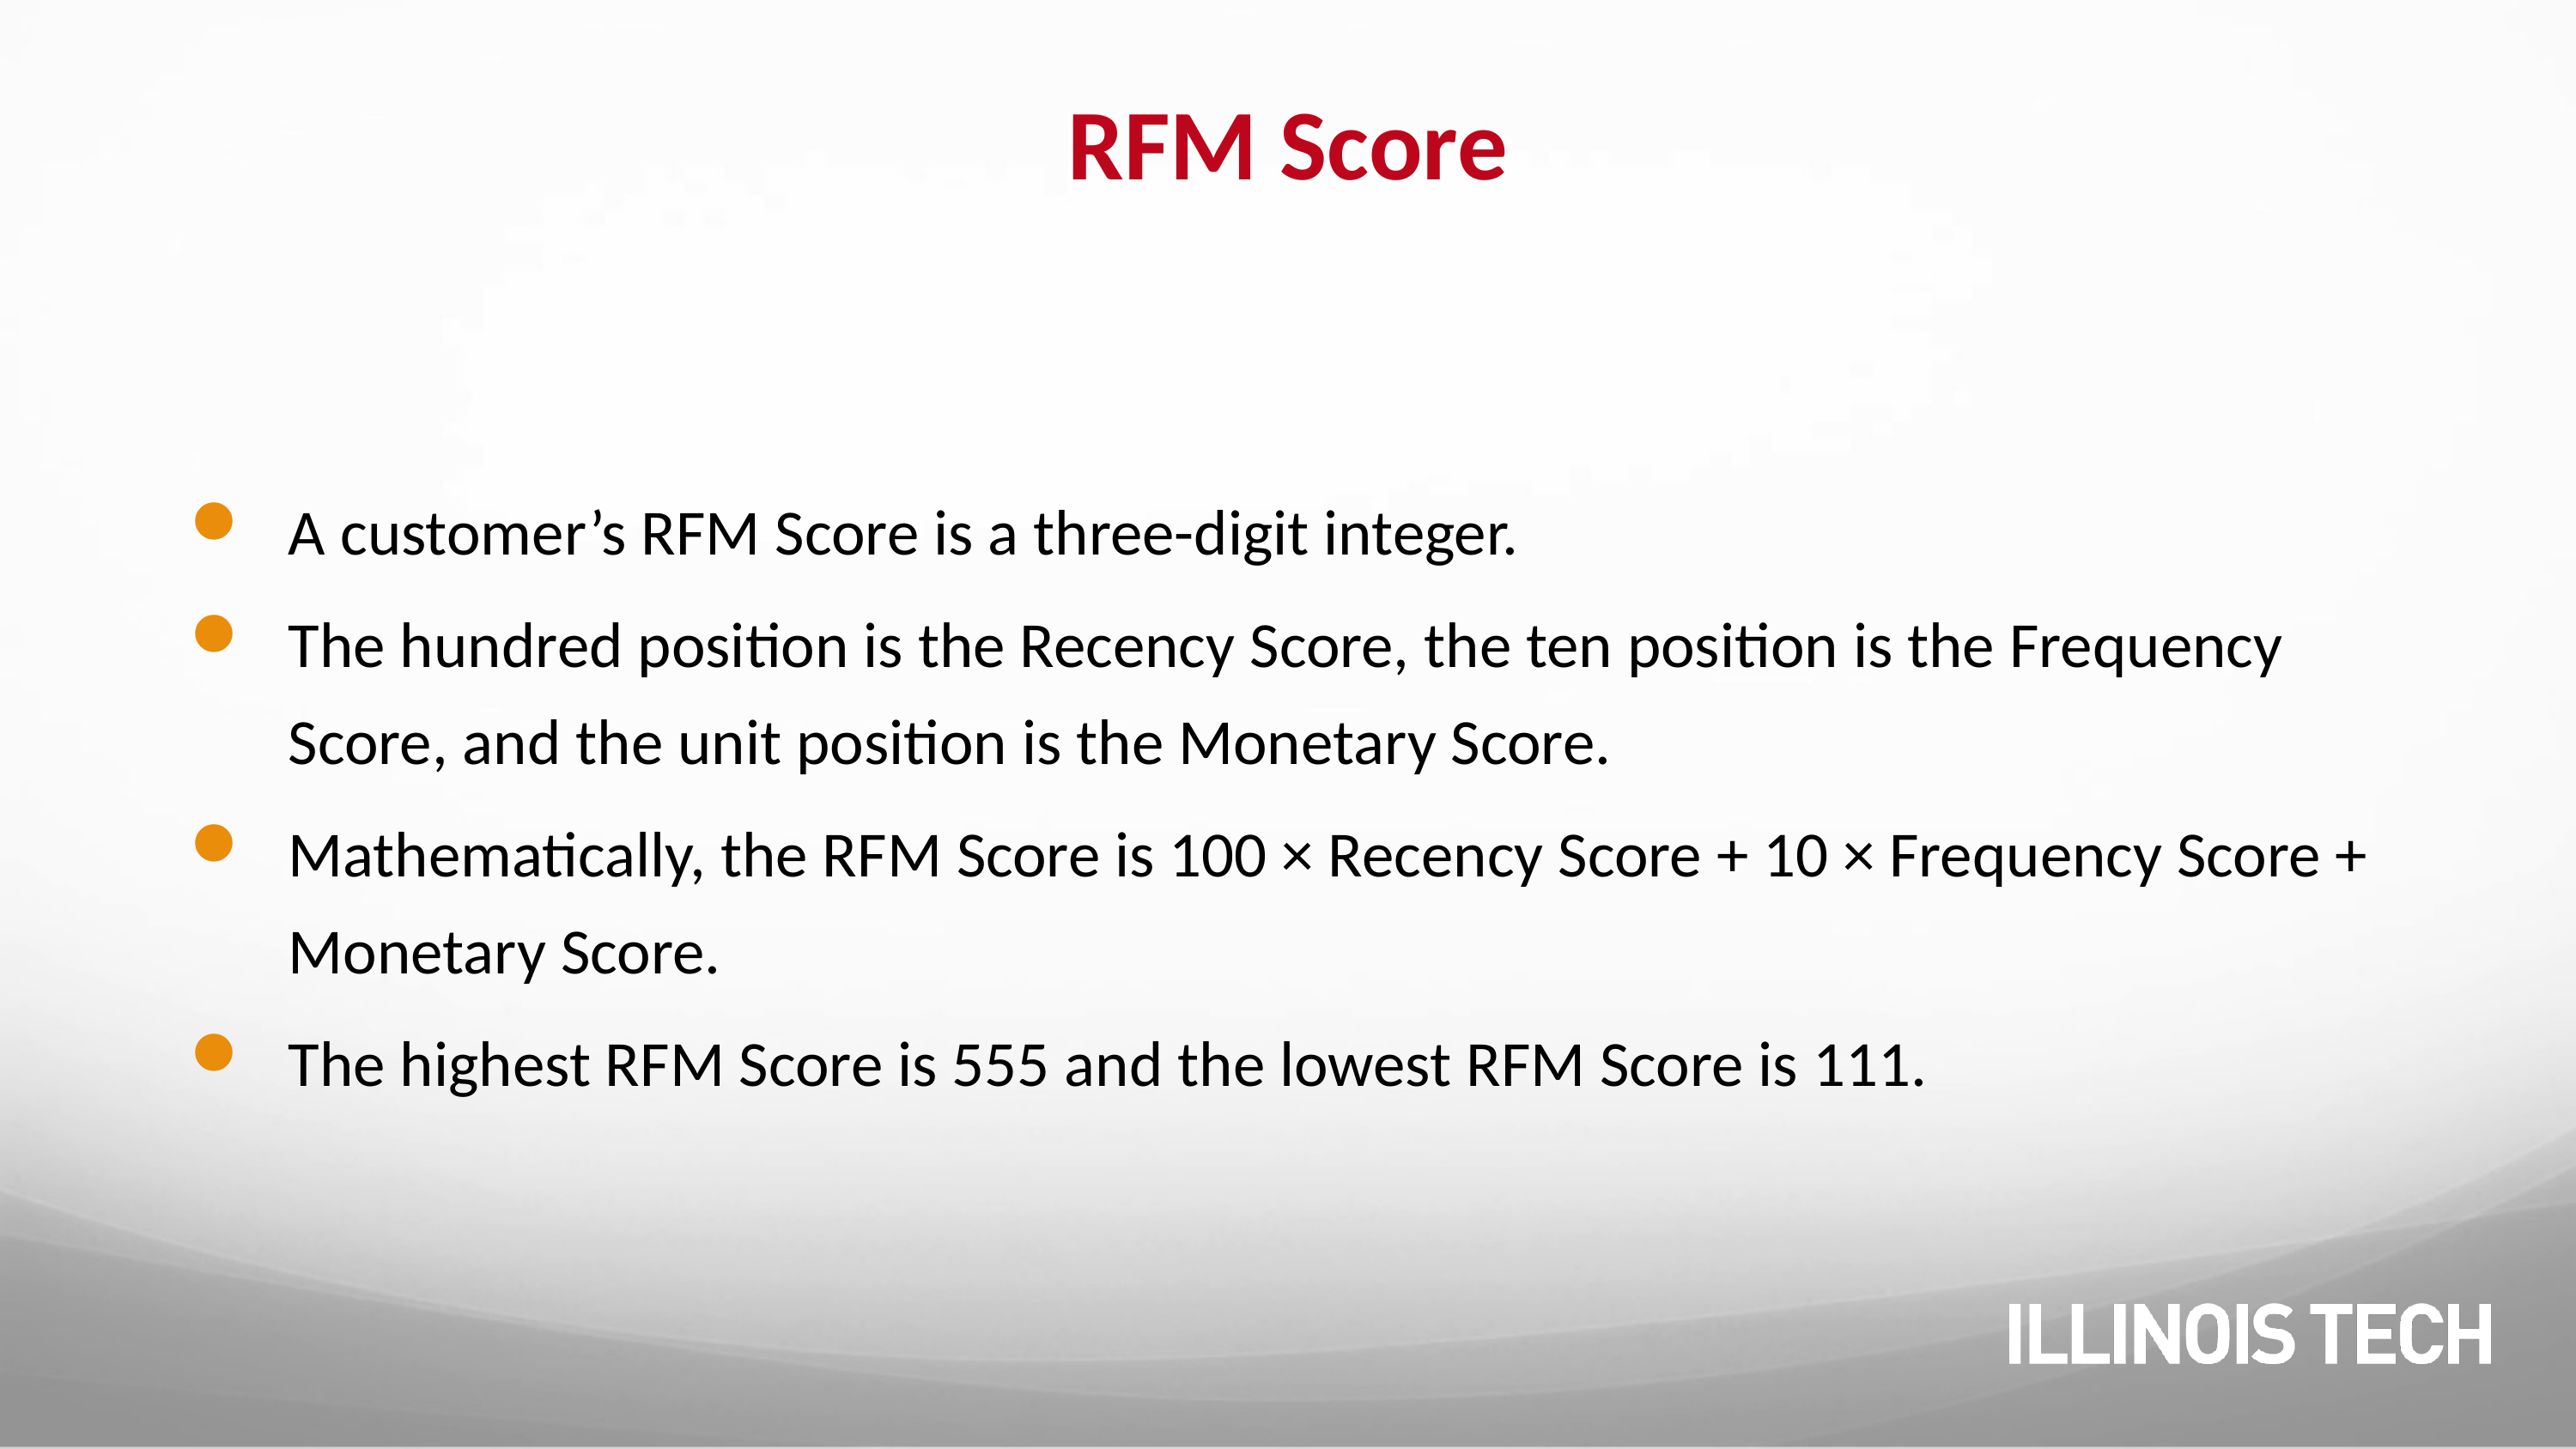

# RFM Score
A customer’s RFM Score is a three-digit integer.
The hundred position is the Recency Score, the ten position is the Frequency Score, and the unit position is the Monetary Score.
Mathematically, the RFM Score is 100 × Recency Score + 10 × Frequency Score + Monetary Score.
The highest RFM Score is 555 and the lowest RFM Score is 111.